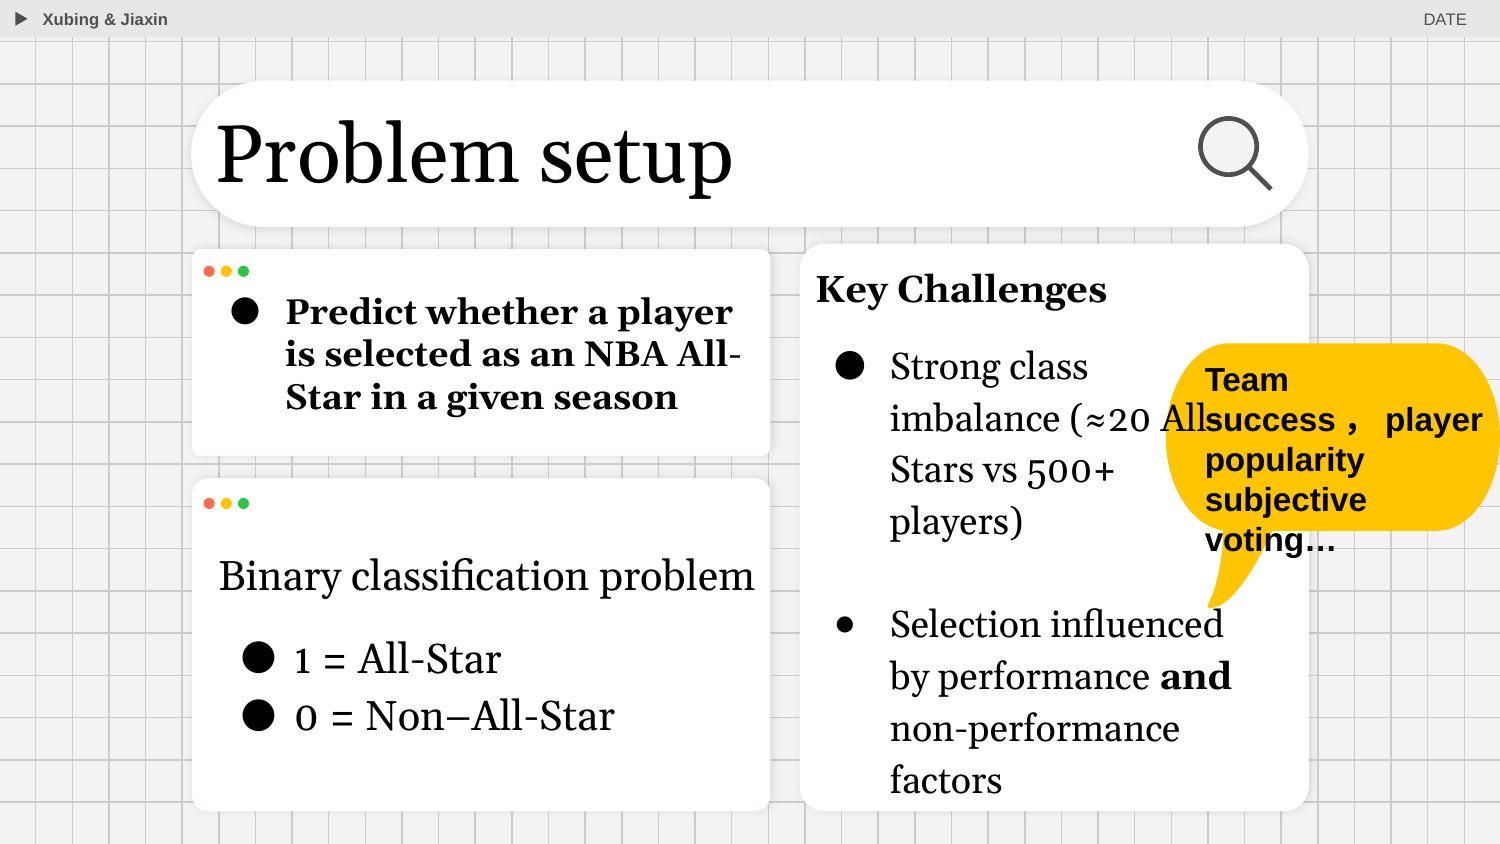

Xubing & Jiaxin

DATE

# Problem setup

Key Challenges
Strong class imbalance (≈20 All-Stars vs 500+ players)
Selection influenced by performance and non-performance factors

Predict whether a player is selected as an NBA All-Star in a given season

Team success，player popularity
subjective voting…

Binary classification problem
1 = All-Star
0 = Non–All-Star